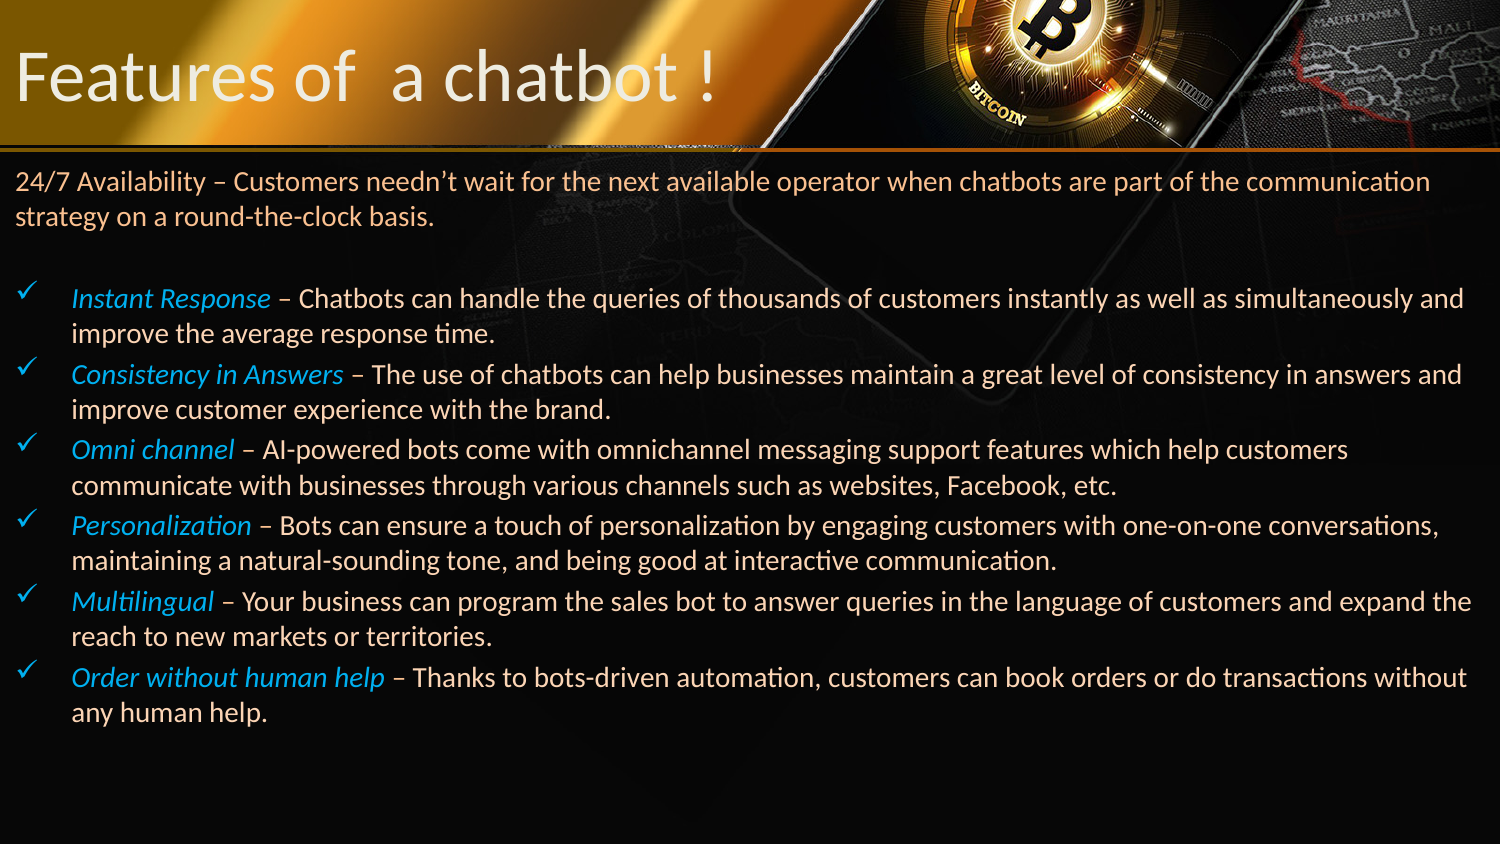

# Features of  a chatbot !
24/7 Availability – Customers needn’t wait for the next available operator when chatbots are part of the communication strategy on a round-the-clock basis.

Instant Response – Chatbots can handle the queries of thousands of customers instantly as well as simultaneously and improve the average response time.
Consistency in Answers – The use of chatbots can help businesses maintain a great level of consistency in answers and improve customer experience with the brand.
Omni channel – AI-powered bots come with omnichannel messaging support features which help customers communicate with businesses through various channels such as websites, Facebook, etc.
Personalization – Bots can ensure a touch of personalization by engaging customers with one-on-one conversations, maintaining a natural-sounding tone, and being good at interactive communication.
Multilingual – Your business can program the sales bot to answer queries in the language of customers and expand the reach to new markets or territories.
Order without human help – Thanks to bots-driven automation, customers can book orders or do transactions without any human help.